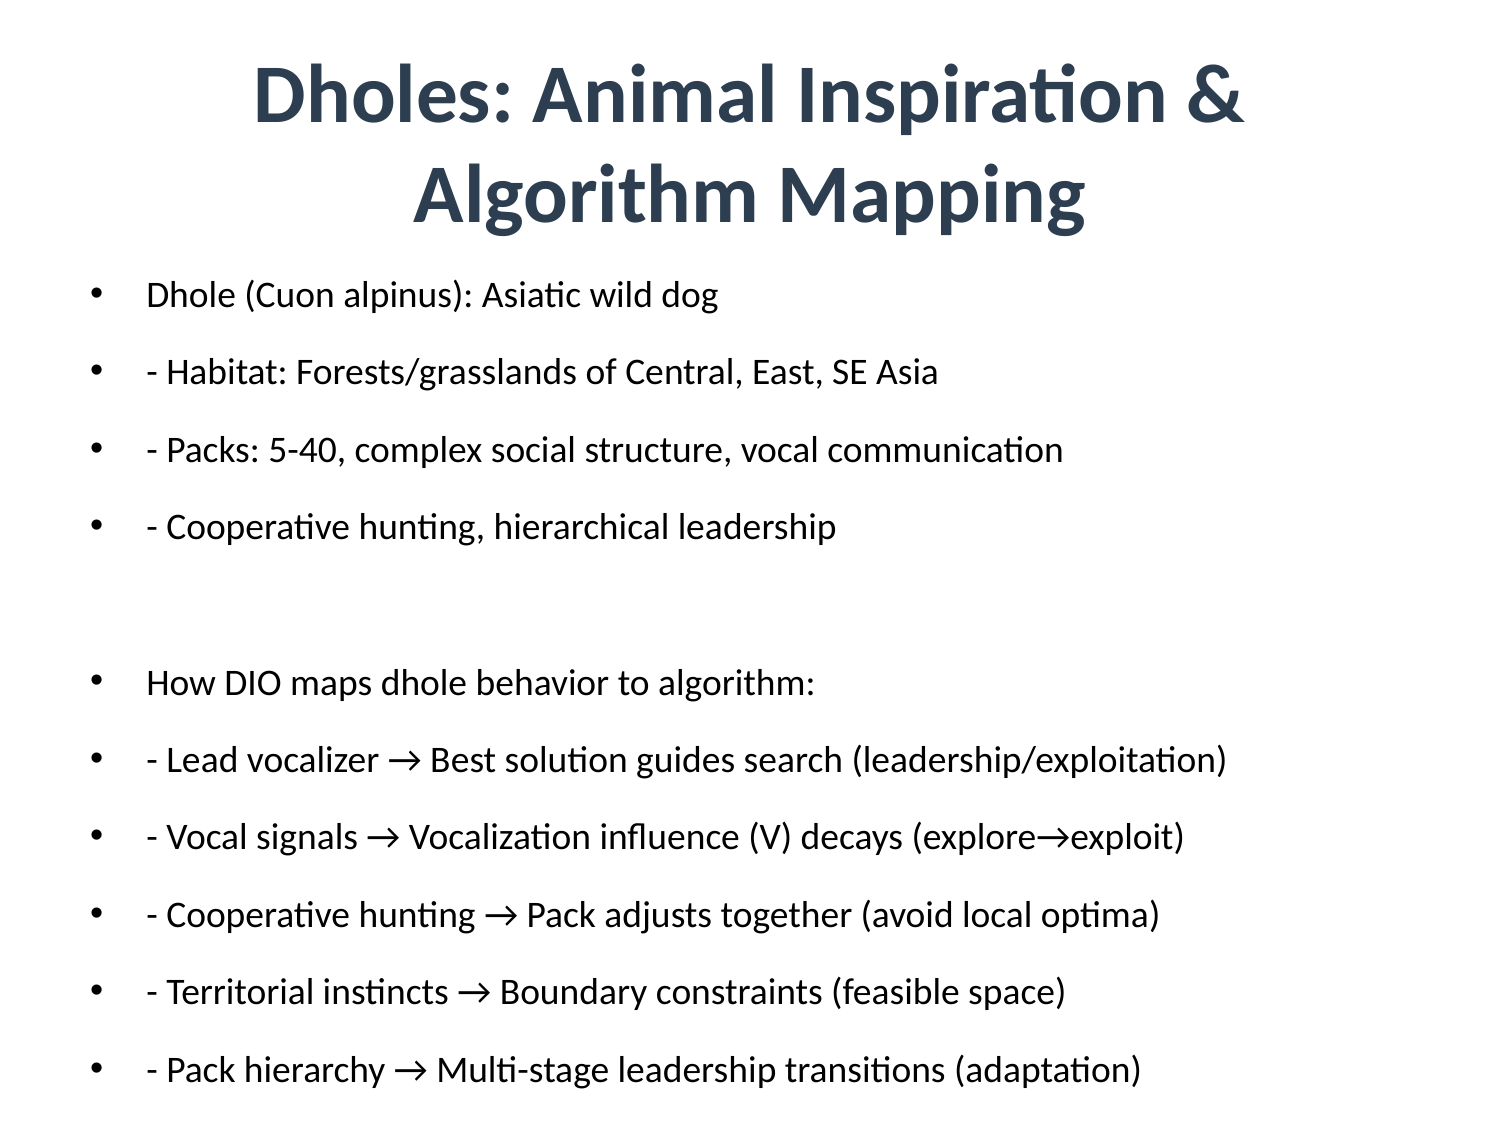

# Dholes: Animal Inspiration & Algorithm Mapping
Dhole (Cuon alpinus): Asiatic wild dog
- Habitat: Forests/grasslands of Central, East, SE Asia
- Packs: 5-40, complex social structure, vocal communication
- Cooperative hunting, hierarchical leadership

How DIO maps dhole behavior to algorithm:
- Lead vocalizer → Best solution guides search (leadership/exploitation)
- Vocal signals → Vocalization influence (V) decays (explore→exploit)
- Cooperative hunting → Pack adjusts together (avoid local optima)
- Territorial instincts → Boundary constraints (feasible space)
- Pack hierarchy → Multi-stage leadership transitions (adaptation)
Strategy 1: Follow the Leader (exploitation)
  → Learn from the best solution found so far
Strategy 2: Try Something Different (exploration)
  → Check what other pack members are discovering
Strategy 3: Stick Together (cooperation)
  → Move toward the group's center of mass
This biological inspiration translates into mathematical operations that explore solution spaces efficiently